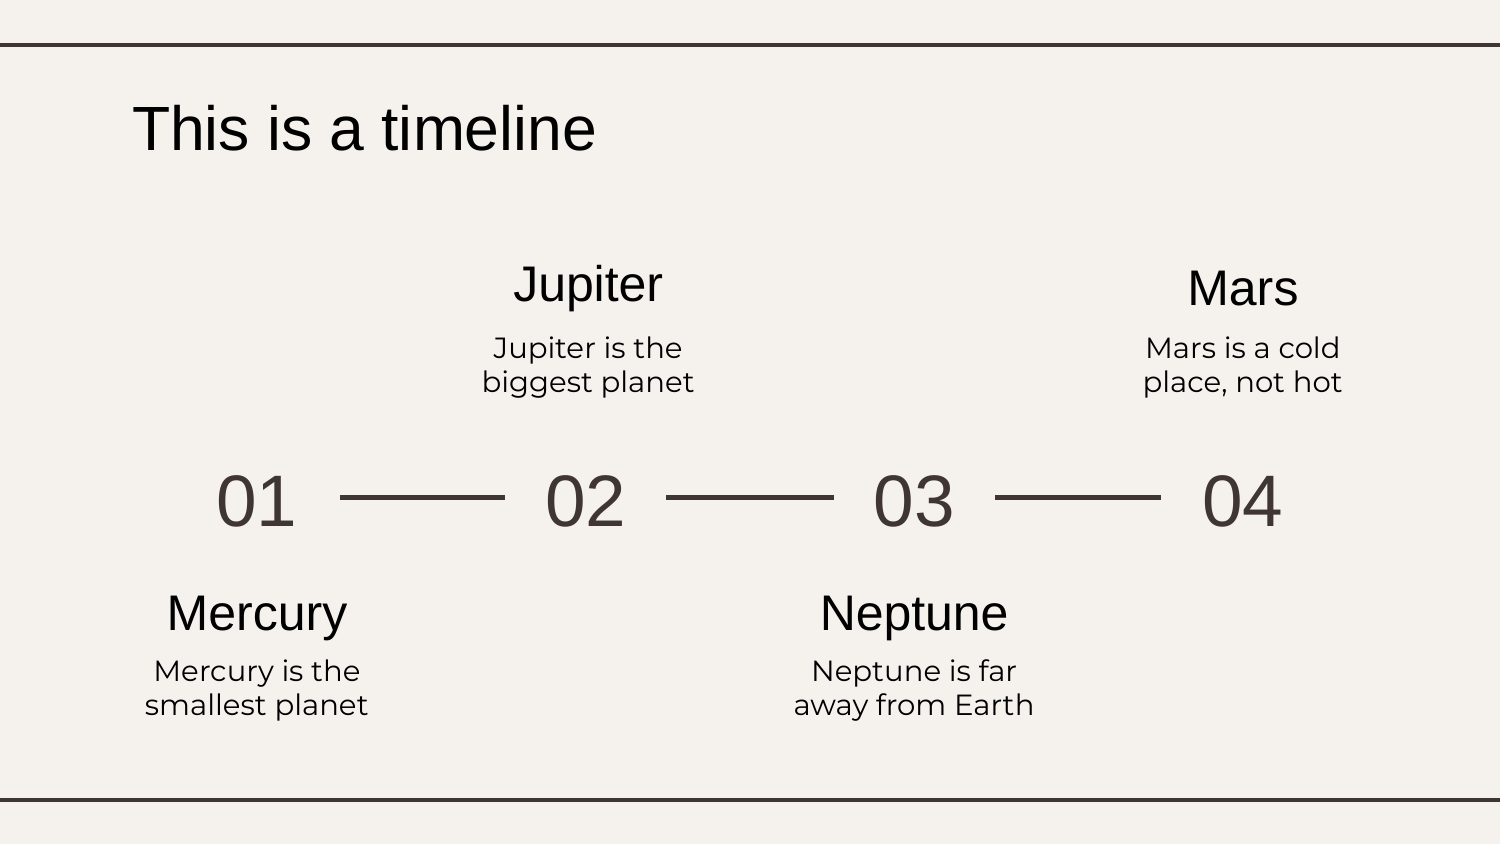

# This is a timeline
Jupiter
Mars
Jupiter is the biggest planet
Mars is a cold place, not hot
01
02
03
04
Mercury
Neptune
Mercury is the smallest planet
Neptune is far away from Earth